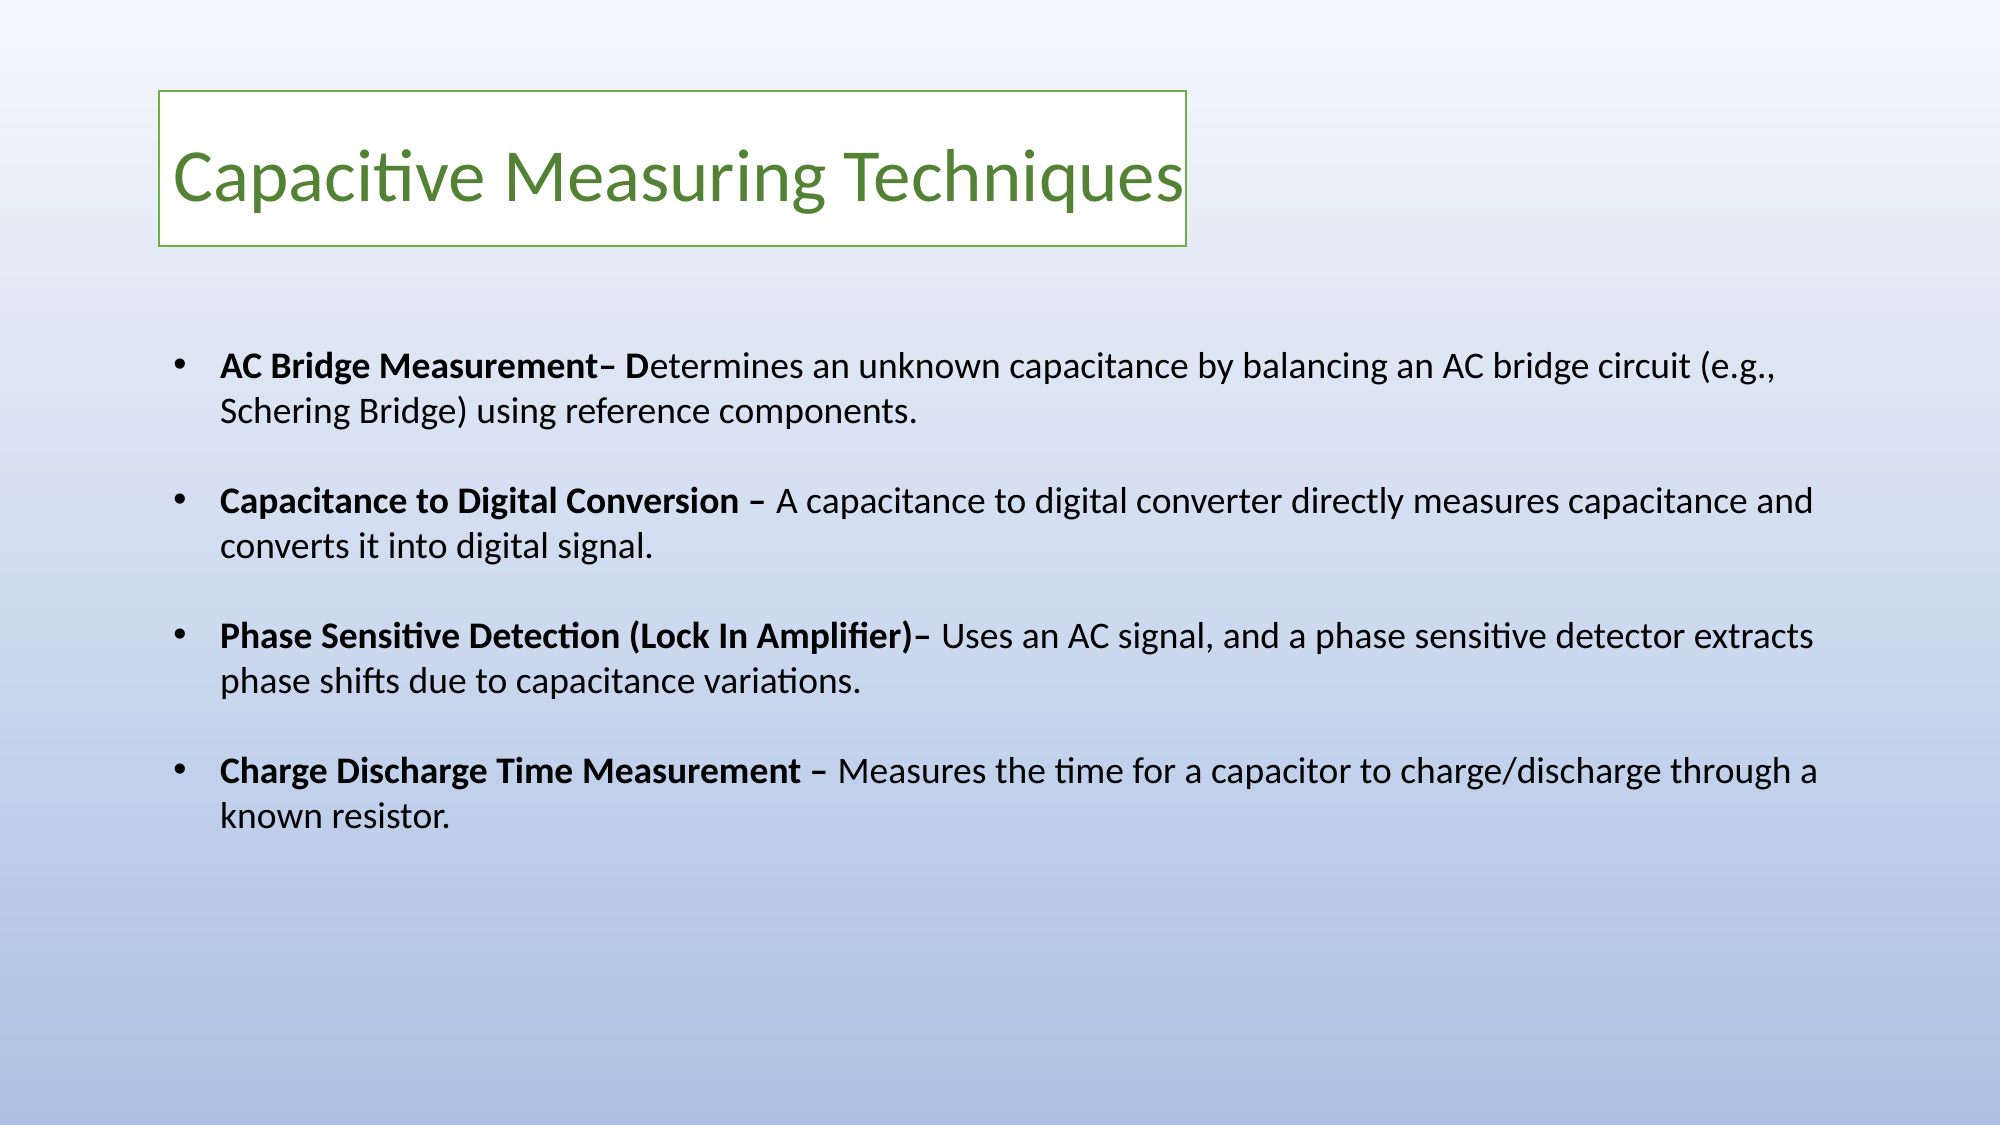

# Capacitive Measuring Techniques
AC Bridge Measurement– Determines an unknown capacitance by balancing an AC bridge circuit (e.g., Schering Bridge) using reference components.

Capacitance to Digital Conversion – A capacitance to digital converter directly measures capacitance and converts it into digital signal.

Phase Sensitive Detection (Lock In Amplifier)– Uses an AC signal, and a phase sensitive detector extracts phase shifts due to capacitance variations.

Charge Discharge Time Measurement – Measures the time for a capacitor to charge/discharge through a known resistor.